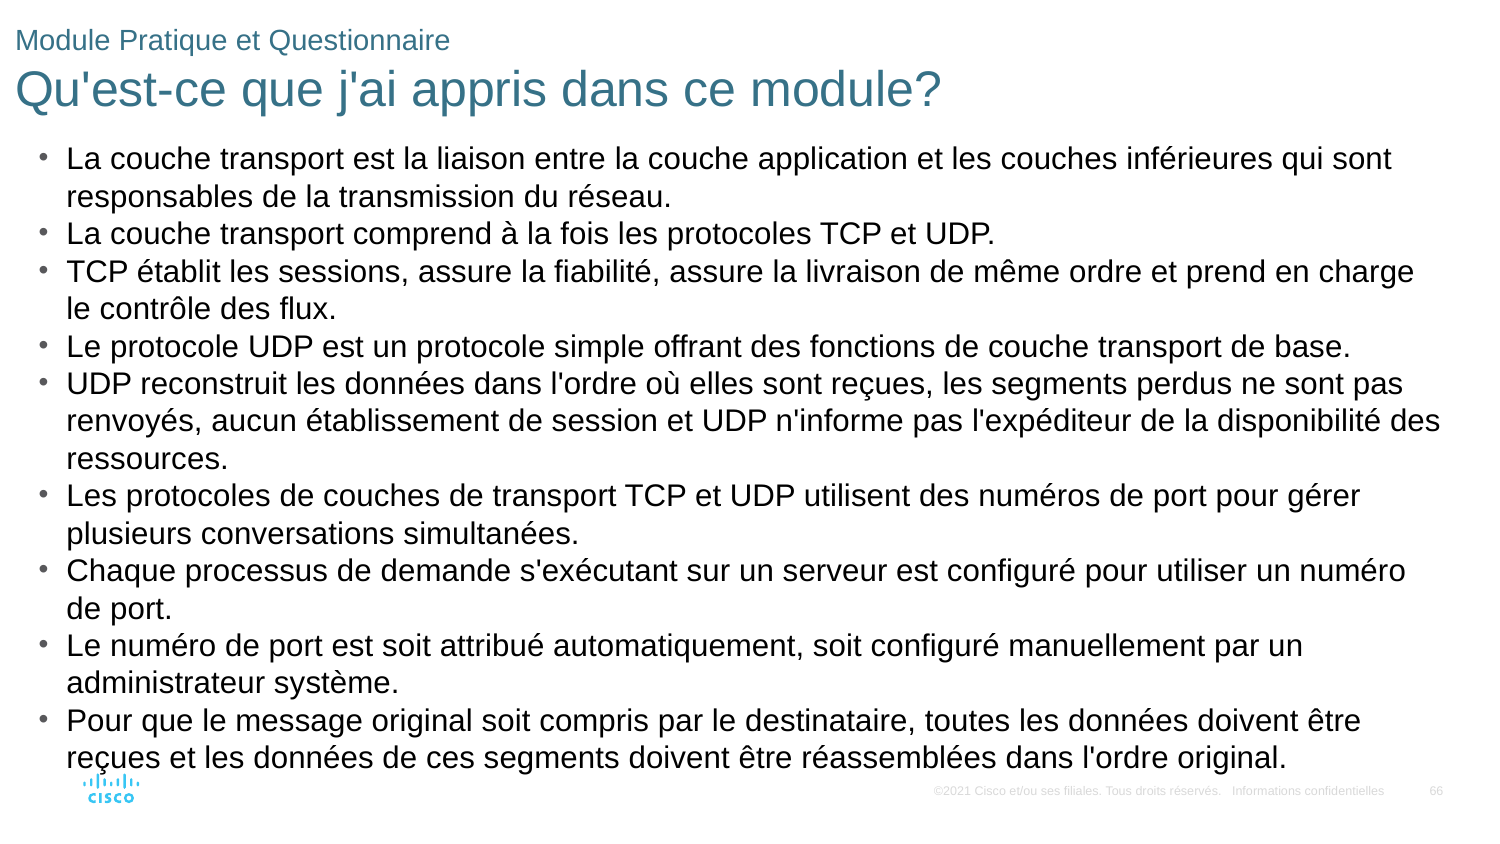

# Module Pratique et Questionnaire Qu'est-ce que j'ai appris dans ce module?
La couche transport est la liaison entre la couche application et les couches inférieures qui sont responsables de la transmission du réseau.
La couche transport comprend à la fois les protocoles TCP et UDP.
TCP établit les sessions, assure la fiabilité, assure la livraison de même ordre et prend en charge le contrôle des flux.
Le protocole UDP est un protocole simple offrant des fonctions de couche transport de base.
UDP reconstruit les données dans l'ordre où elles sont reçues, les segments perdus ne sont pas renvoyés, aucun établissement de session et UDP n'informe pas l'expéditeur de la disponibilité des ressources.
Les protocoles de couches de transport TCP et UDP utilisent des numéros de port pour gérer plusieurs conversations simultanées.
Chaque processus de demande s'exécutant sur un serveur est configuré pour utiliser un numéro de port.
Le numéro de port est soit attribué automatiquement, soit configuré manuellement par un administrateur système.
Pour que le message original soit compris par le destinataire, toutes les données doivent être reçues et les données de ces segments doivent être réassemblées dans l'ordre original.